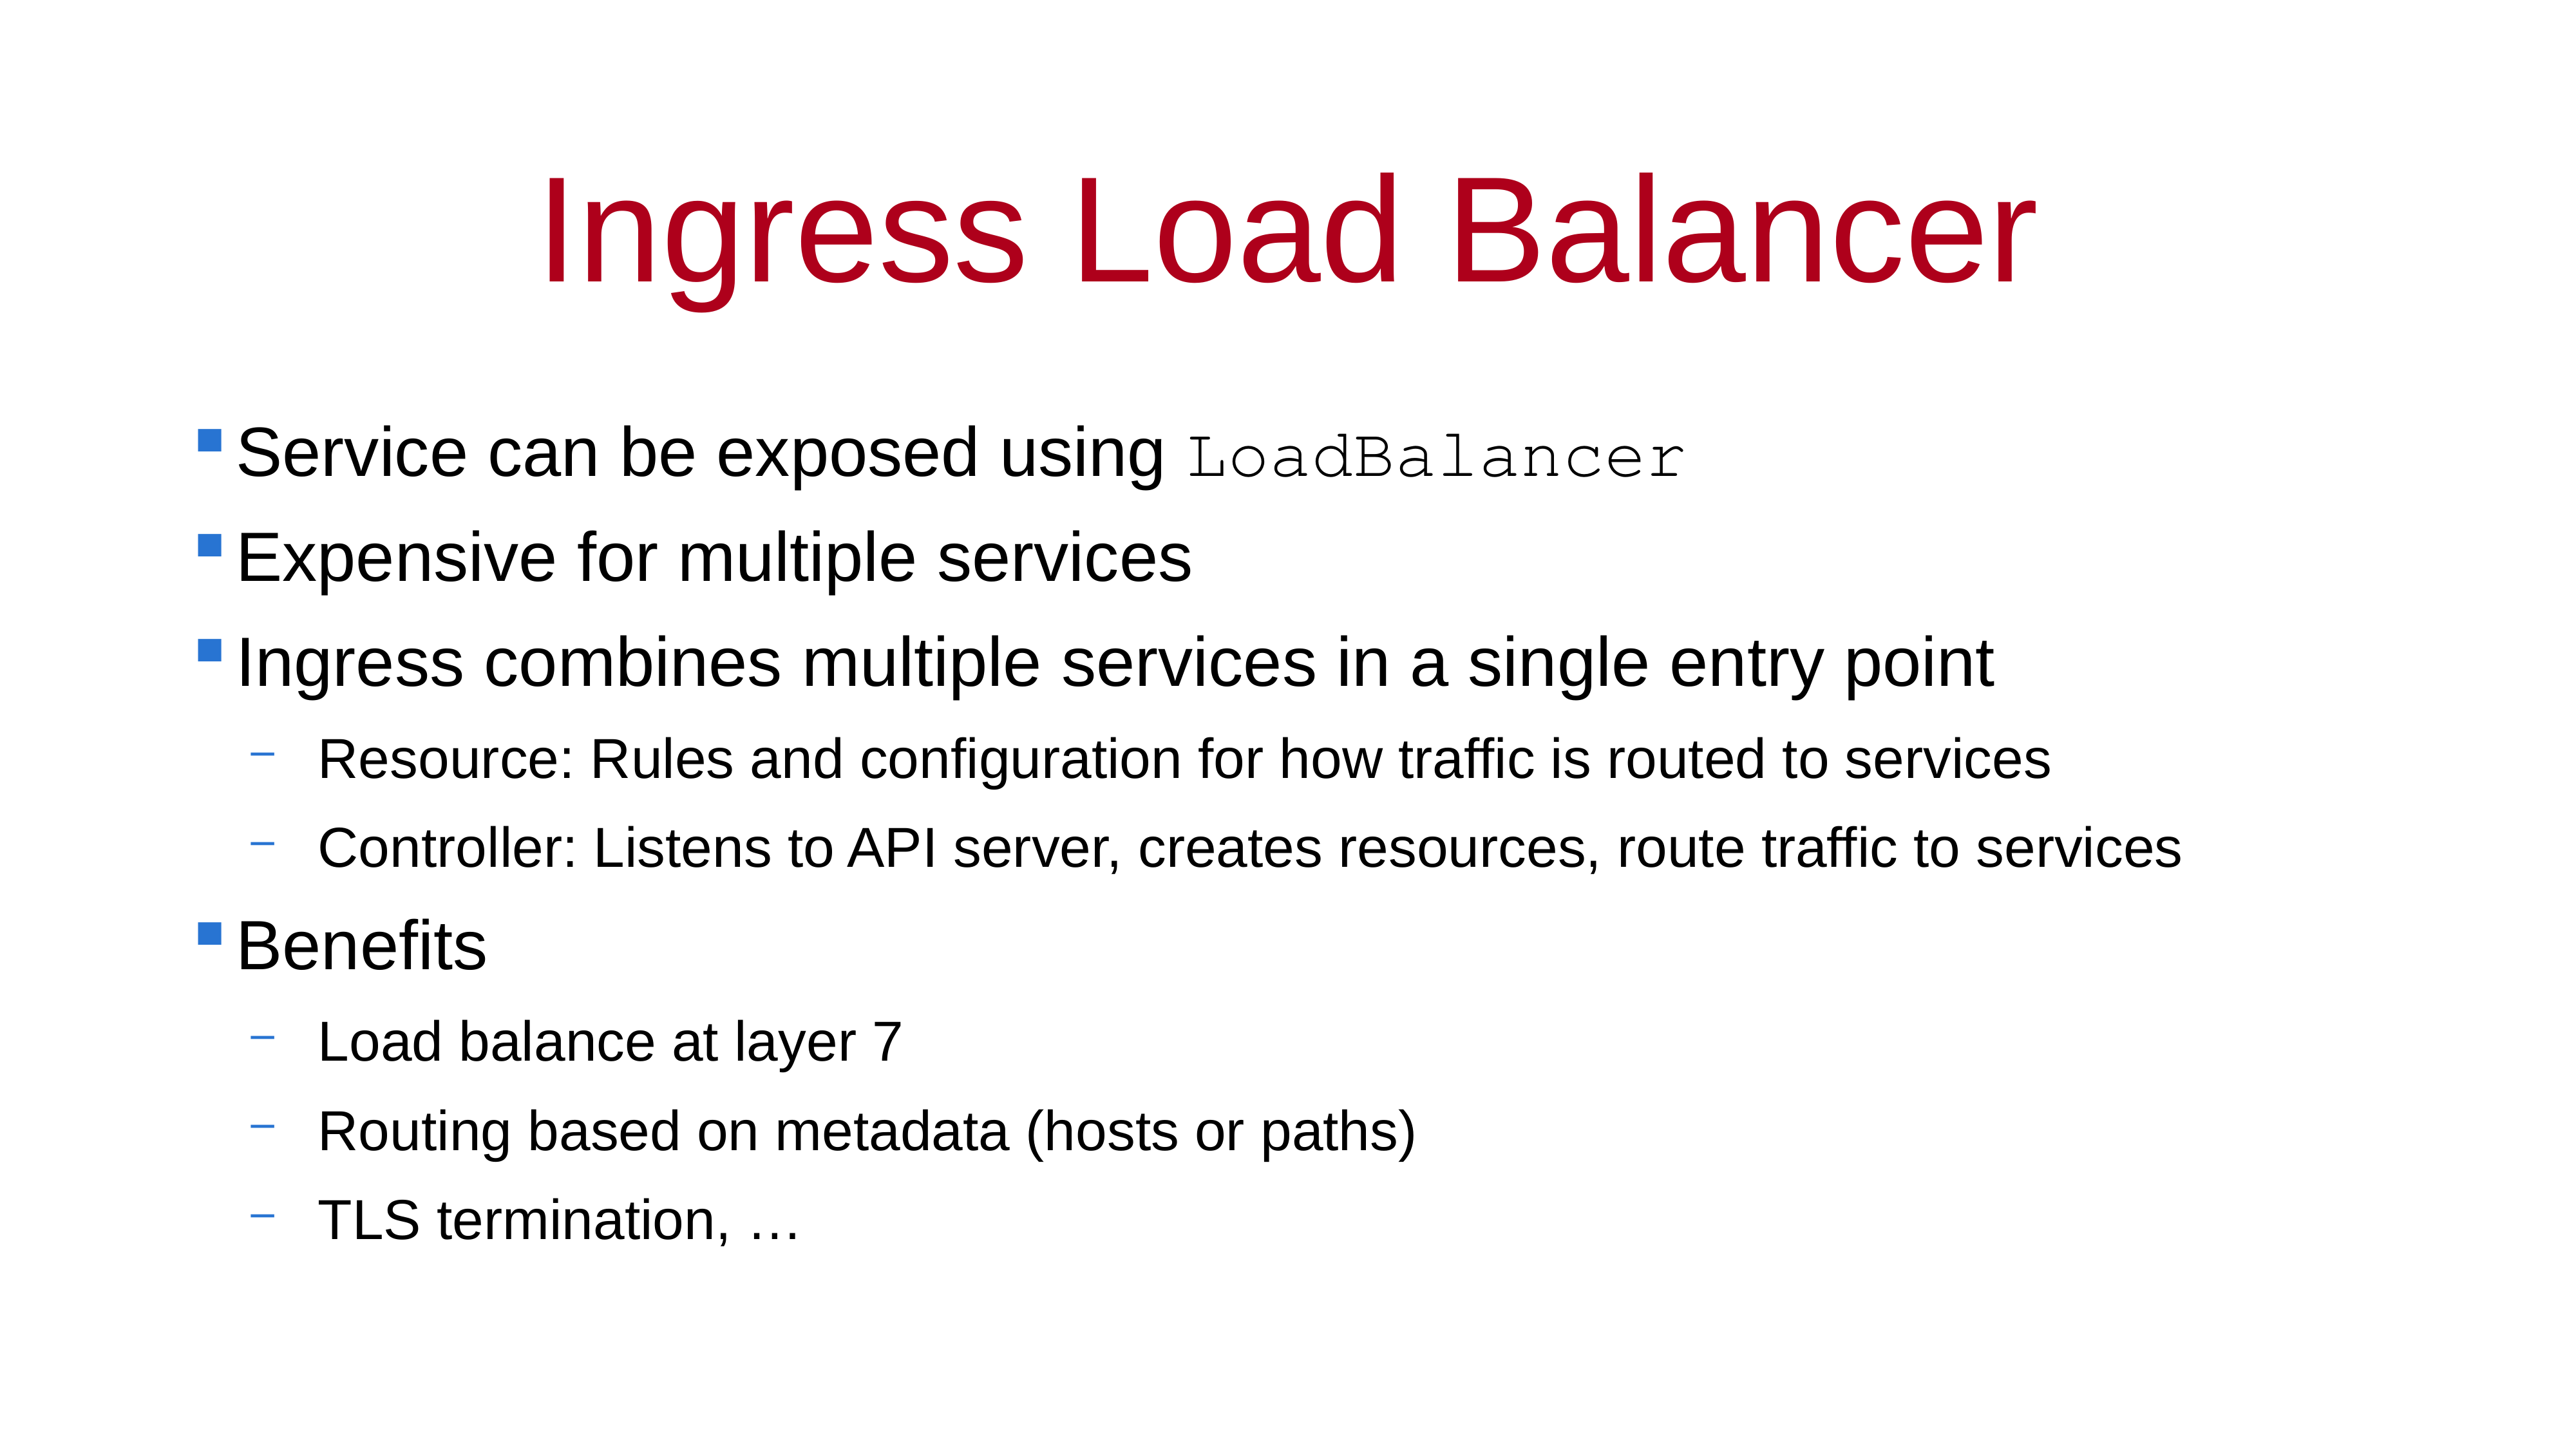

# Ingress Load Balancer
Service can be exposed using LoadBalancer
Expensive for multiple services
Ingress combines multiple services in a single entry point
Resource: Rules and configuration for how traffic is routed to services
Controller: Listens to API server, creates resources, route traffic to services
Benefits
Load balance at layer 7
Routing based on metadata (hosts or paths)
TLS termination, …
34